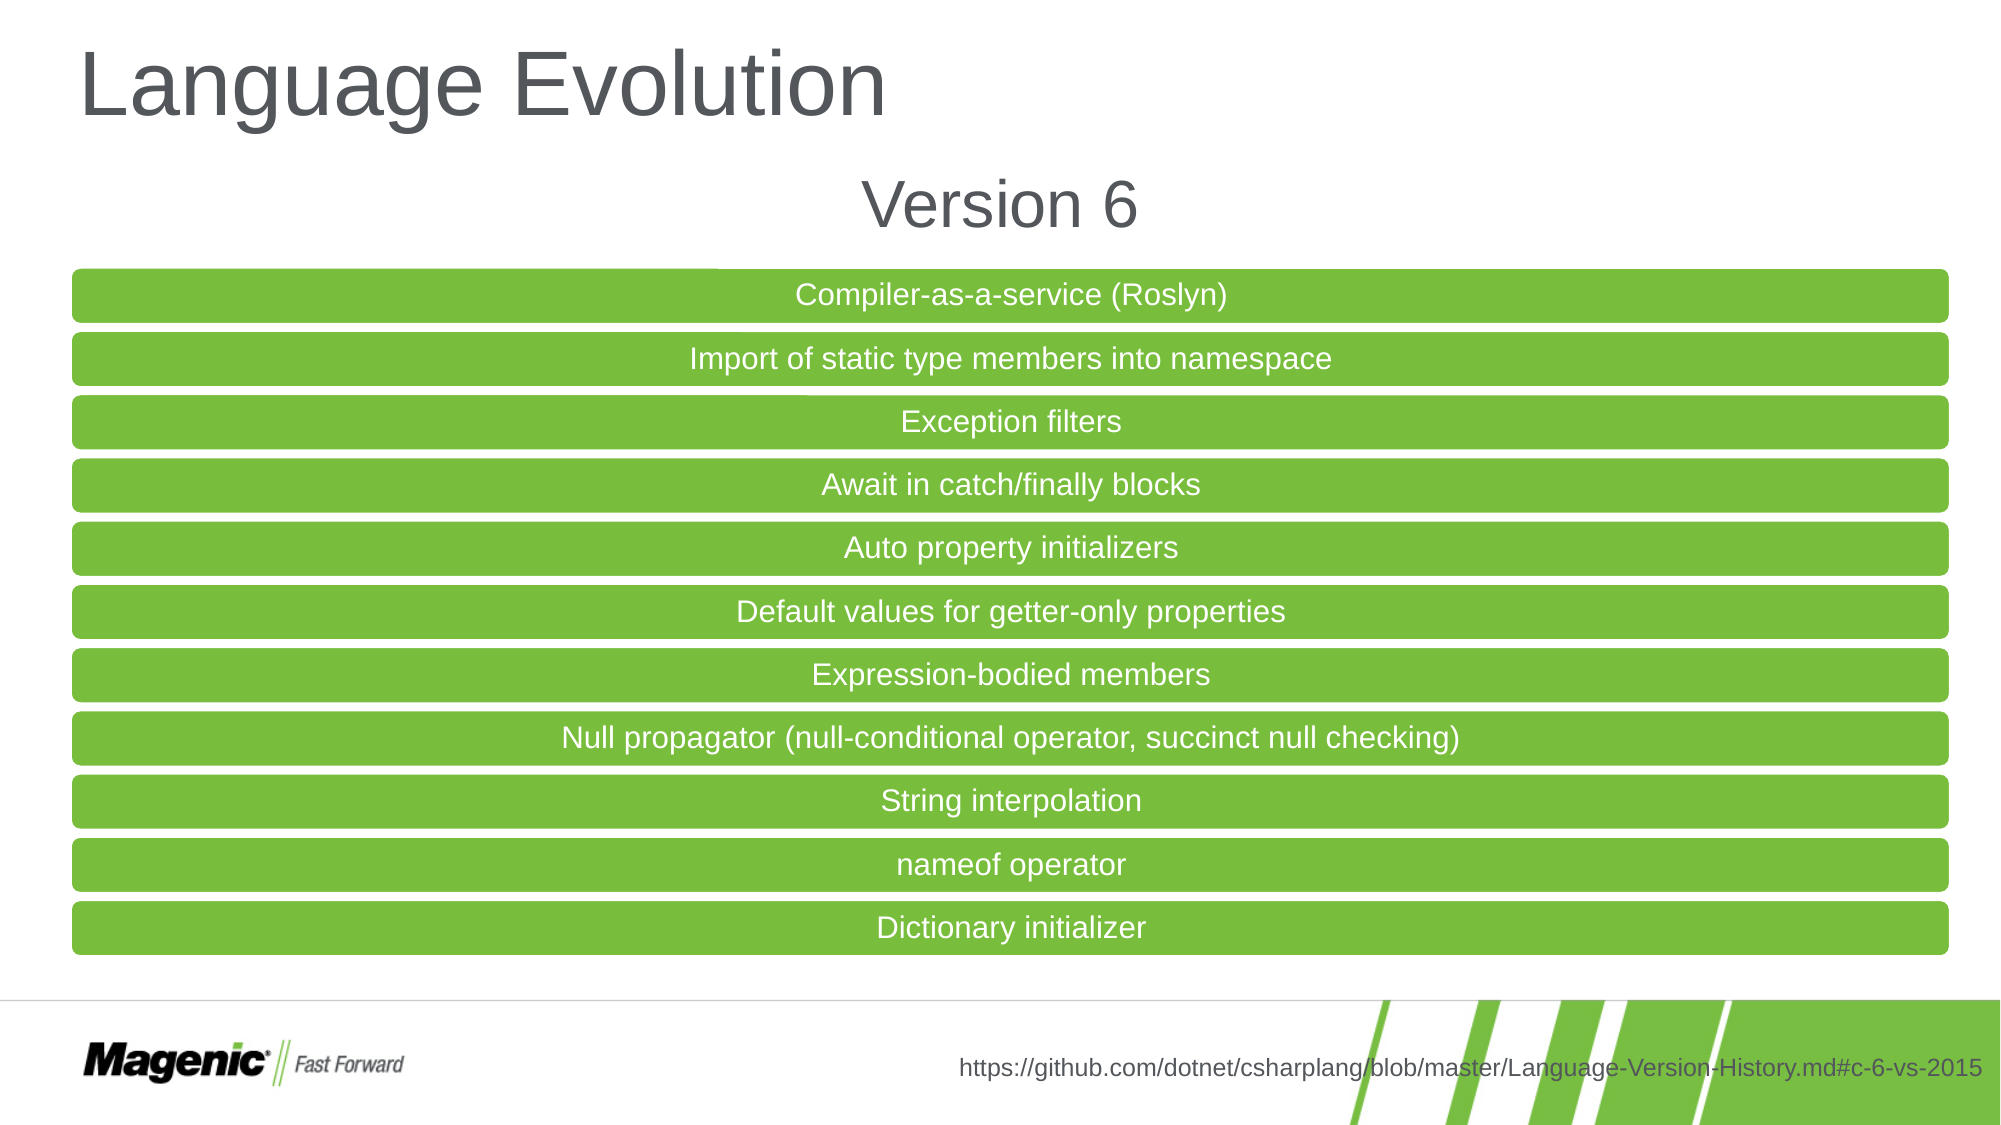

# Language Evolution
Version 6
Compiler-as-a-service (Roslyn)
Import of static type members into namespace
Exception filters
Await in catch/finally blocks
Auto property initializers
Default values for getter-only properties
Expression-bodied members
Null propagator (null-conditional operator, succinct null checking)
String interpolation
nameof operator
Dictionary initializer
https://github.com/dotnet/csharplang/blob/master/Language-Version-History.md#c-6-vs-2015